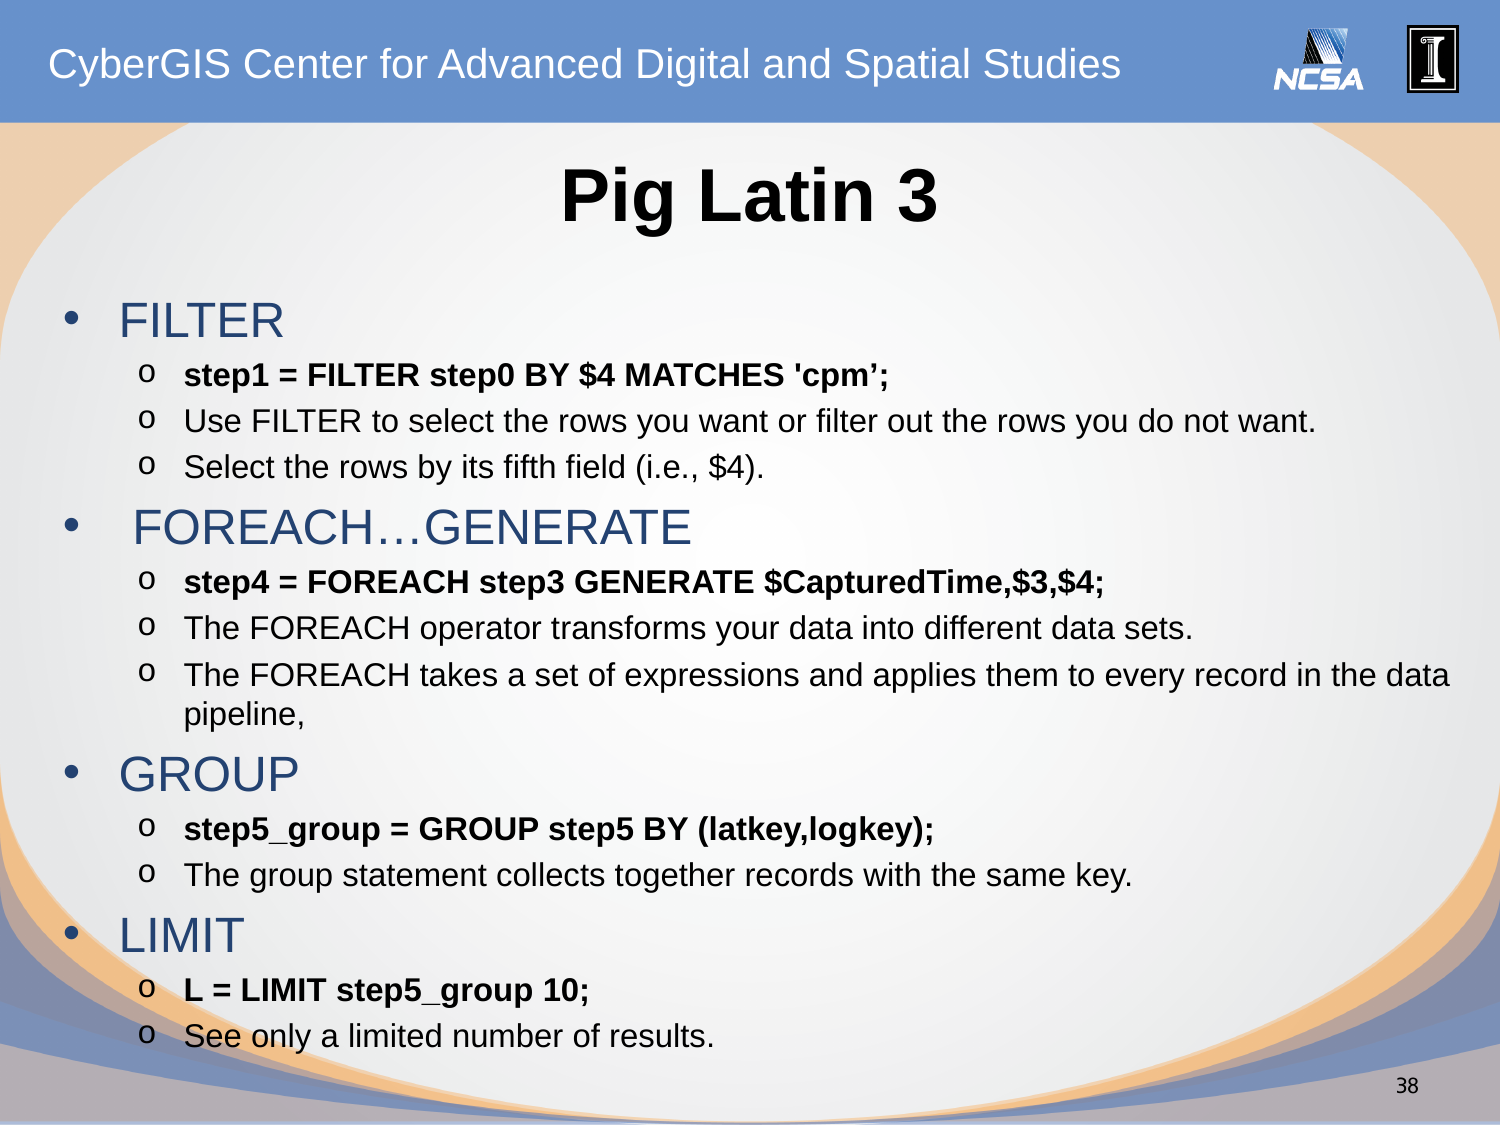

# Pig Latin 3
FILTER
step1 = FILTER step0 BY $4 MATCHES 'cpm’;
Use FILTER to select the rows you want or filter out the rows you do not want.
Select the rows by its fifth field (i.e., $4).
 FOREACH…GENERATE
step4 = FOREACH step3 GENERATE $CapturedTime,$3,$4;
The FOREACH operator transforms your data into different data sets.
The FOREACH takes a set of expressions and applies them to every record in the data pipeline,
GROUP
step5_group = GROUP step5 BY (latkey,logkey);
The group statement collects together records with the same key.
LIMIT
L = LIMIT step5_group 10;
See only a limited number of results.

38